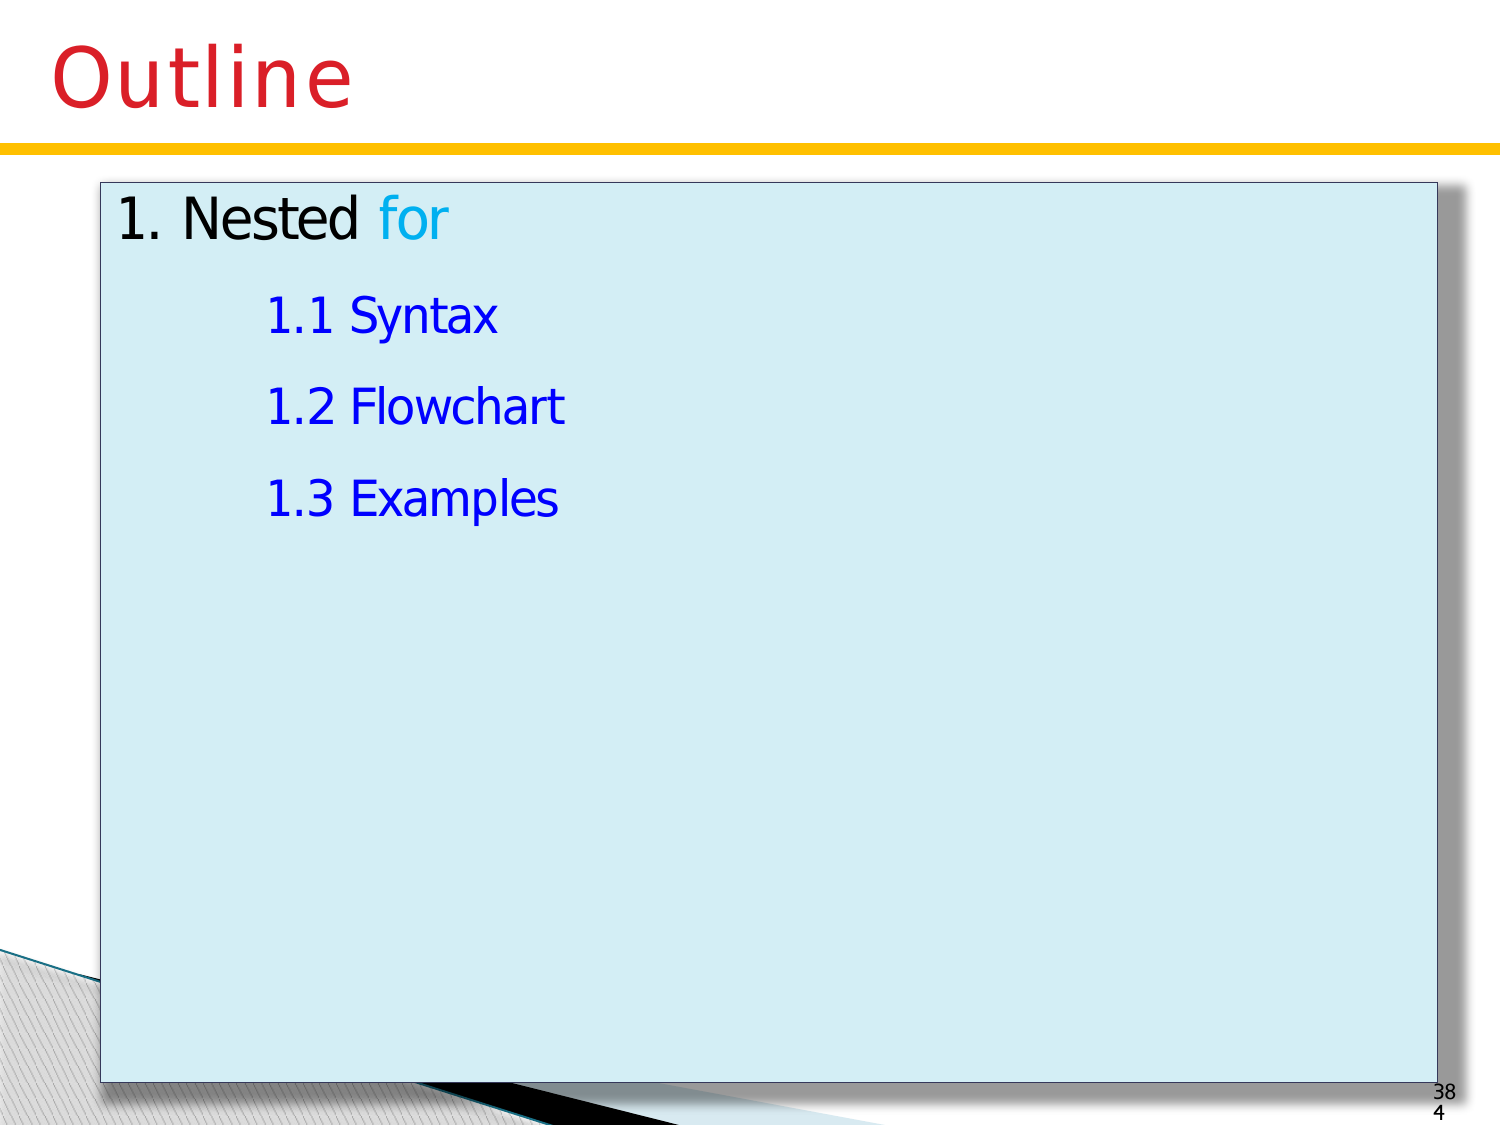

# Outline
1. Nested for
	1.1 Syntax
	1.2 Flowchart
	1.3 Examples
384